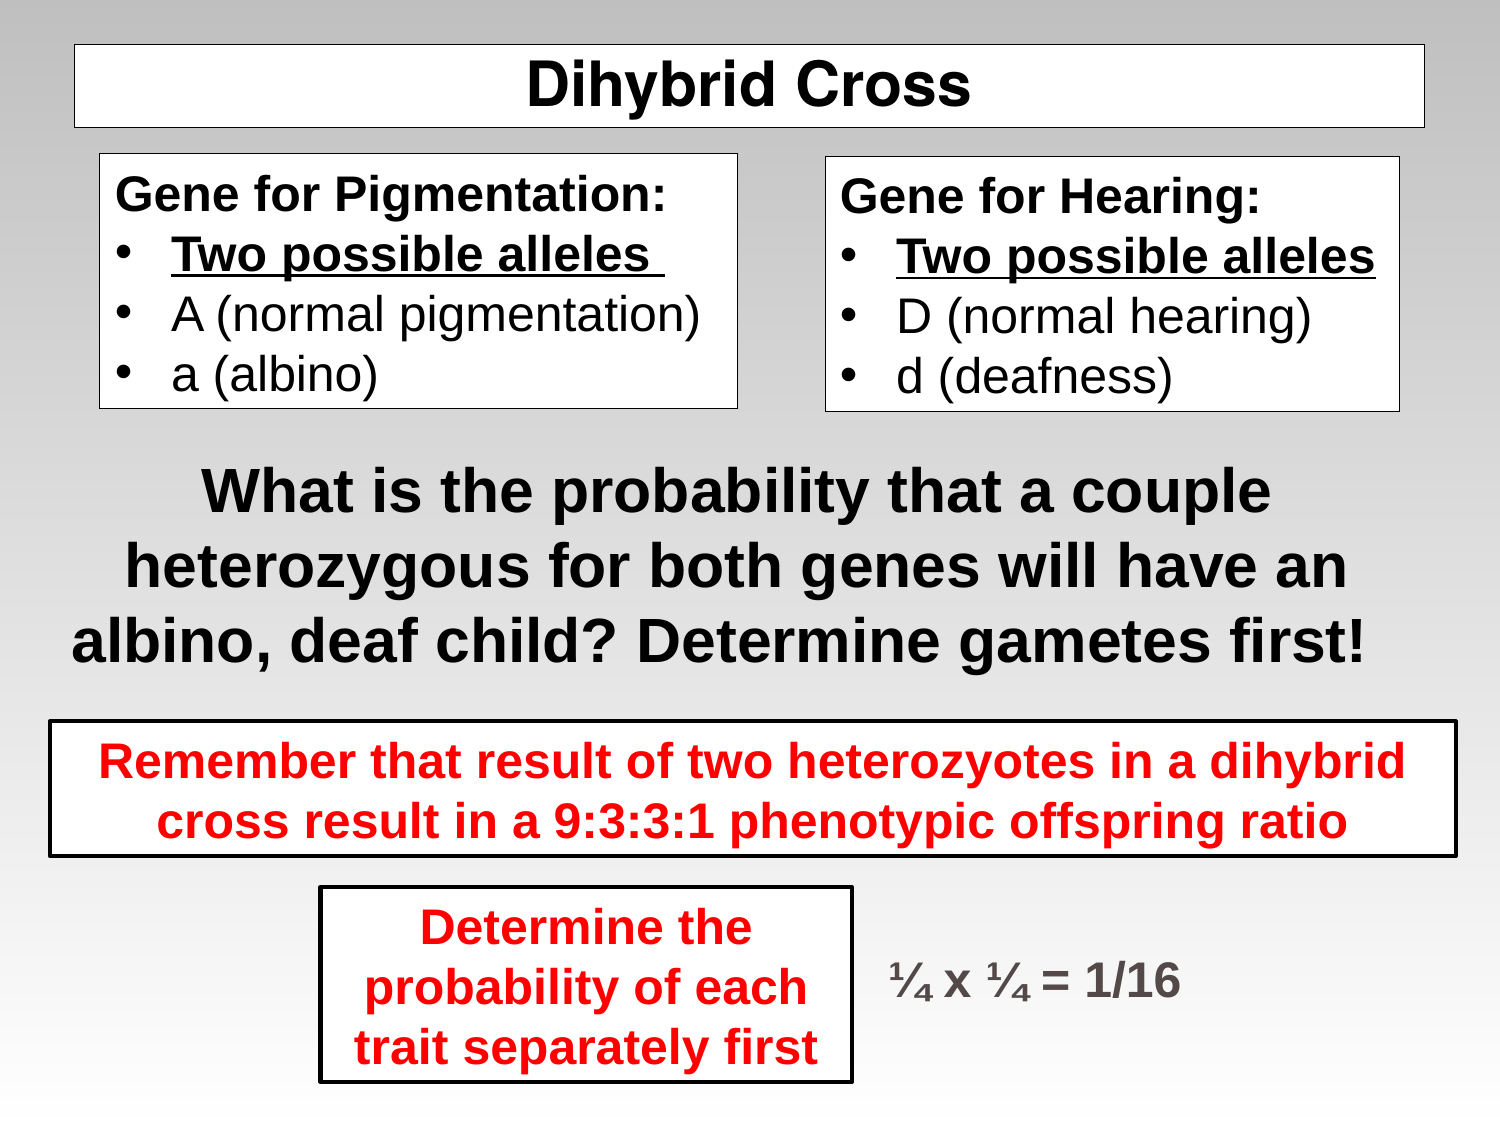

# Dihybrid Cross
Gene for Pigmentation:
Two possible alleles
A (normal pigmentation)
a (albino)
Gene for Hearing:
Two possible alleles
D (normal hearing)
d (deafness)
What is the probability that a couple heterozygous for both genes will have an albino, deaf child? Determine gametes first!
Remember that result of two heterozyotes in a dihybrid cross result in a 9:3:3:1 phenotypic offspring ratio
Determine the probability of each trait separately first
¼ x ¼ = 1/16